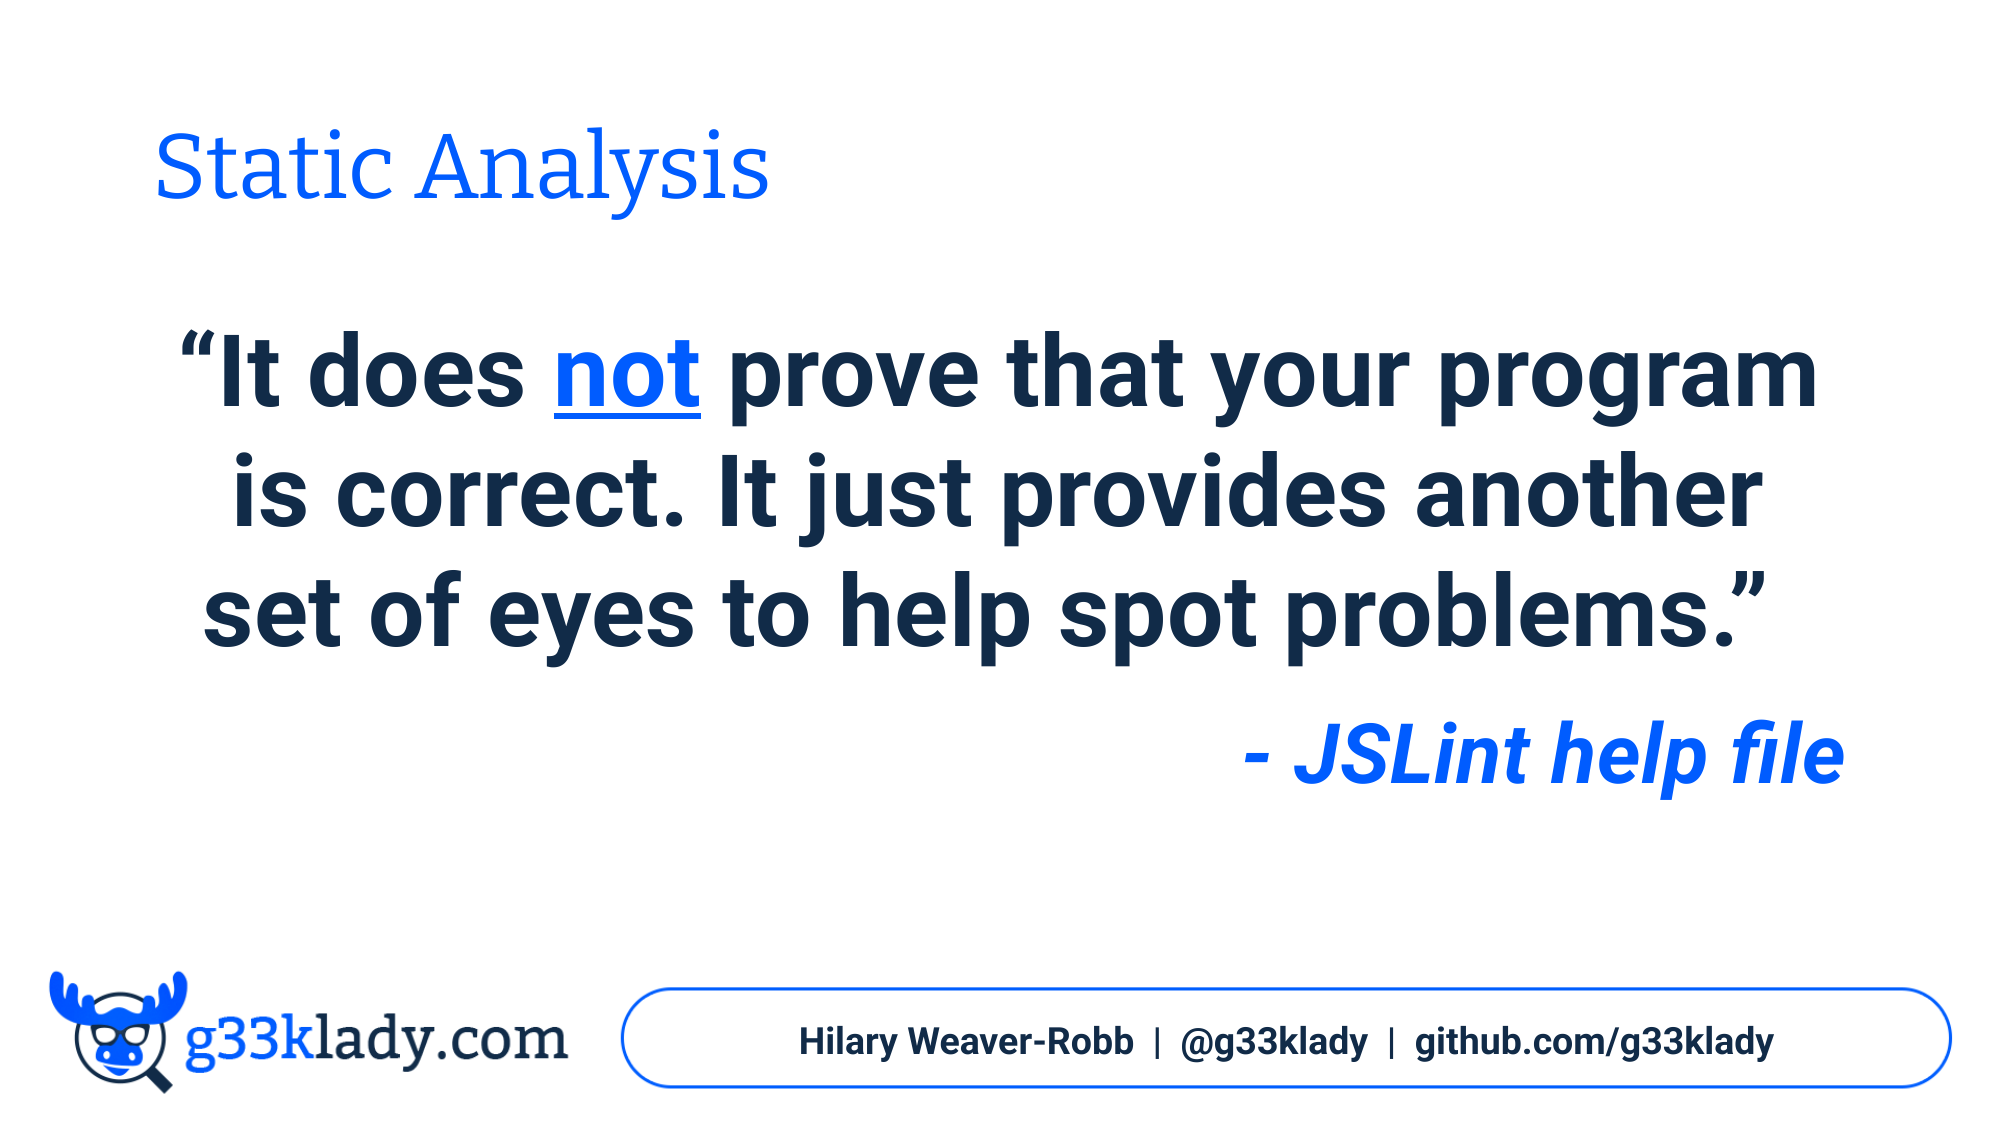

# Static Analysis
“It does not prove that your program is correct. It just provides another set of eyes to help spot problems.”
- JSLint help file
Hilary Weaver-Robb  |  @g33klady  |  github.com/g33klady